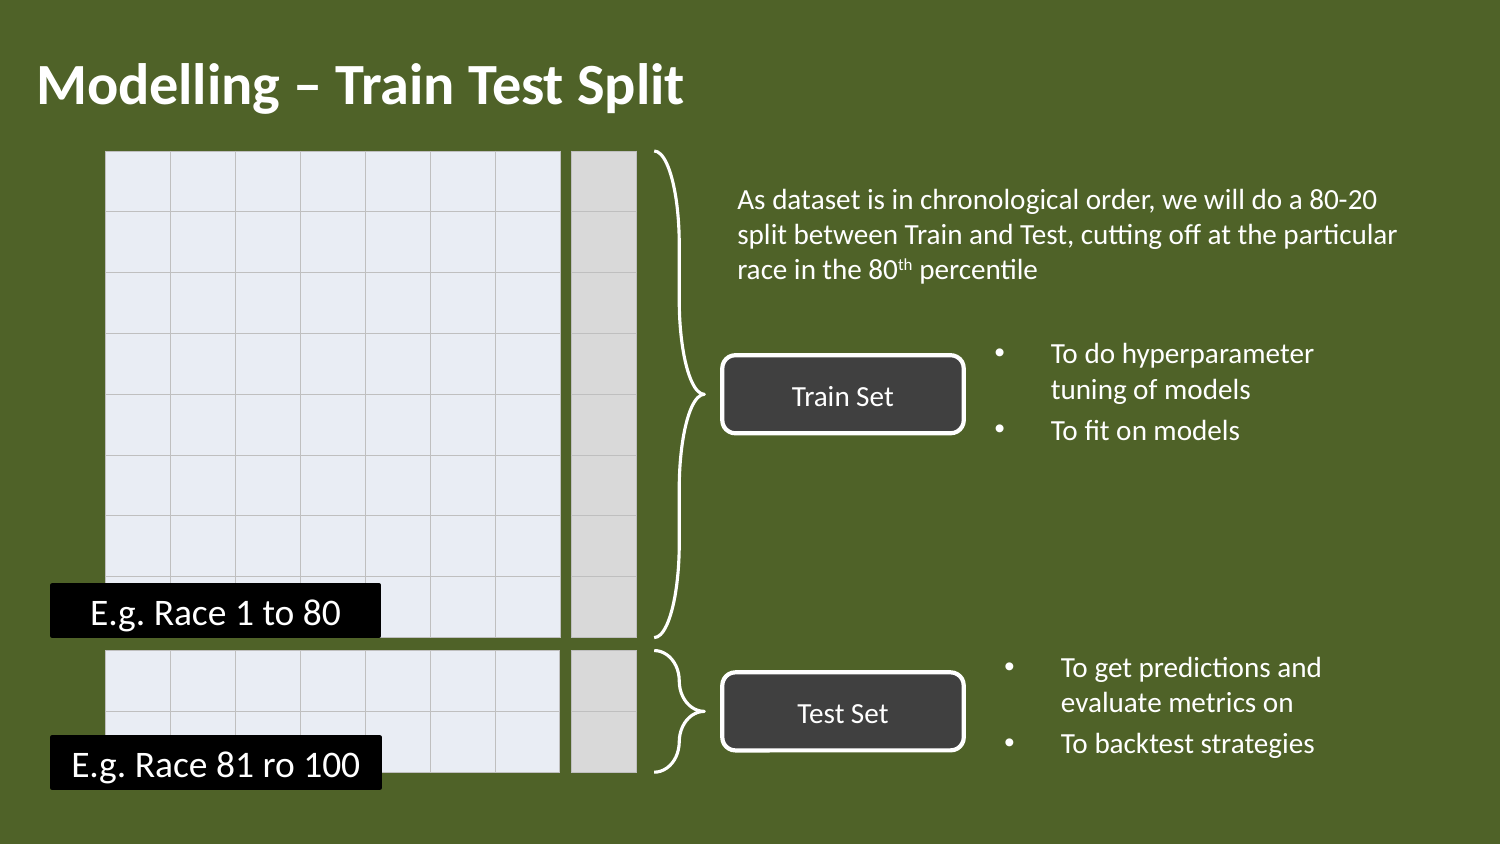

# Modelling – Train Test Split
|  |  |  |  |  |  |  |
| --- | --- | --- | --- | --- | --- | --- |
|  |  |  |  |  |  |  |
|  |  |  |  |  |  |  |
|  |  |  |  |  |  |  |
|  |  |  |  |  |  |  |
|  |  |  |  |  |  |  |
|  |  |  |  |  |  |  |
|  |  |  |  |  |  |  |
|  |
| --- |
|  |
|  |
|  |
|  |
|  |
|  |
|  |

As dataset is in chronological order, we will do a 80-20 split between Train and Test, cutting off at the particular race in the 80th percentile

To do hyperparameter tuning of models
To fit on models

Train Set
E.g. Race 1 to 80
To get predictions and evaluate metrics on
To backtest strategies

|  |  |  |  |  |  |  |
| --- | --- | --- | --- | --- | --- | --- |
|  |  |  |  |  |  |  |
|  |
| --- |
|  |
Test Set
E.g. Race 81 ro 100